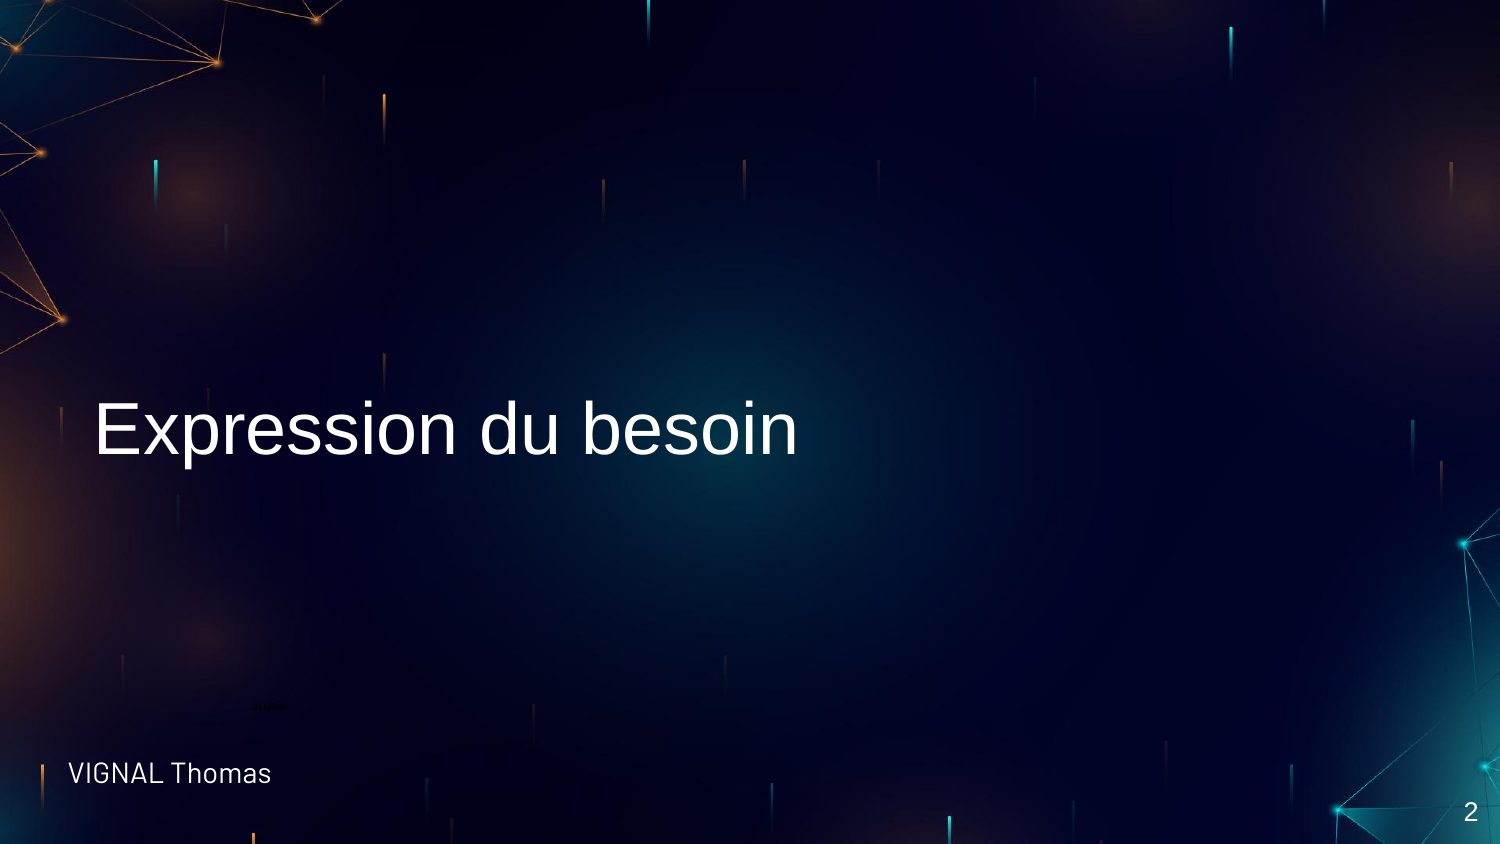

# Expression du besoin
VIGNAL Thomas
2